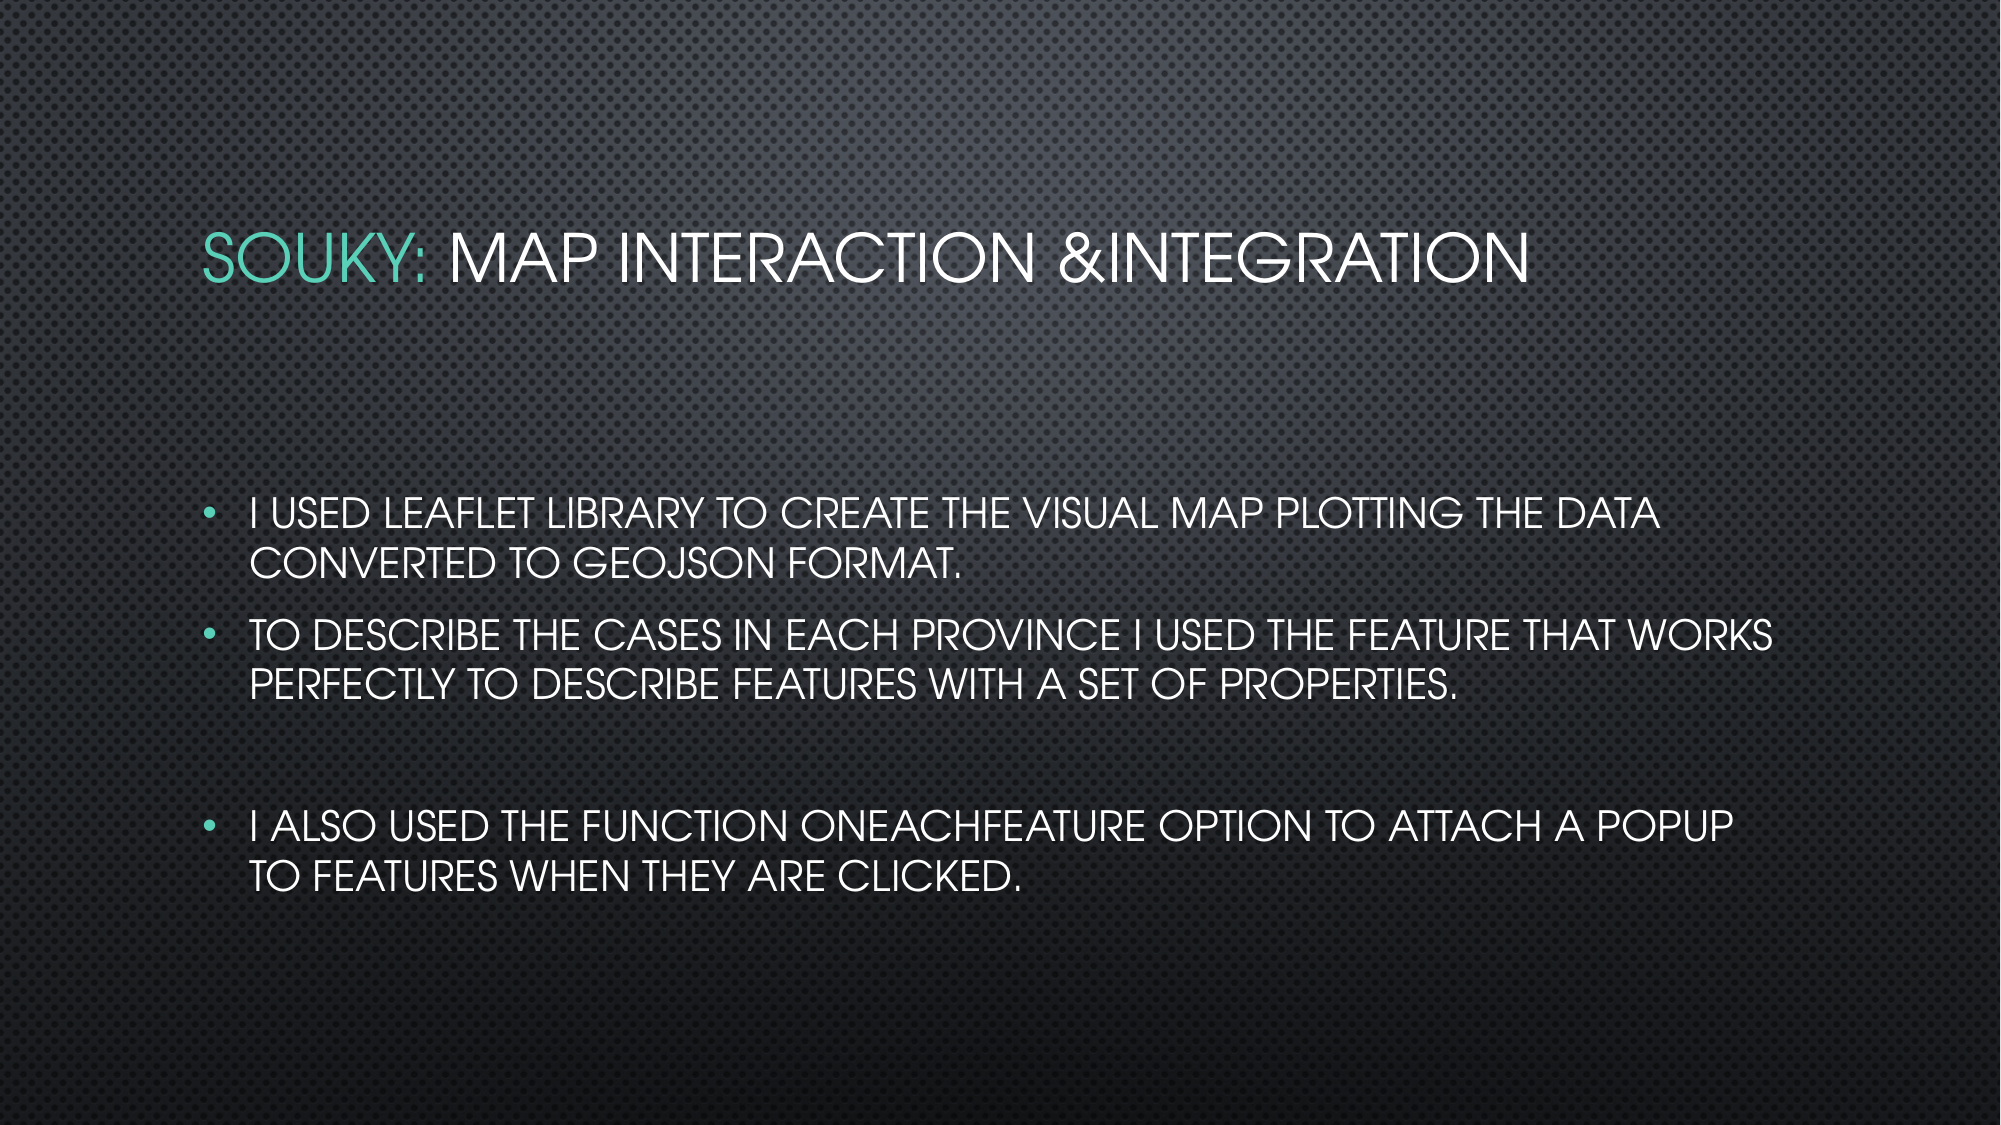

# Souky: Map interaction &Integration
I used Leaflet library to create the visual map plotting the data  converted to geojson format.
To describe the cases in each province I used the Feature that works perfectly to describe features with a set of properties.

I also used the function onEachFeature option to attach a popup to features when they are clicked.